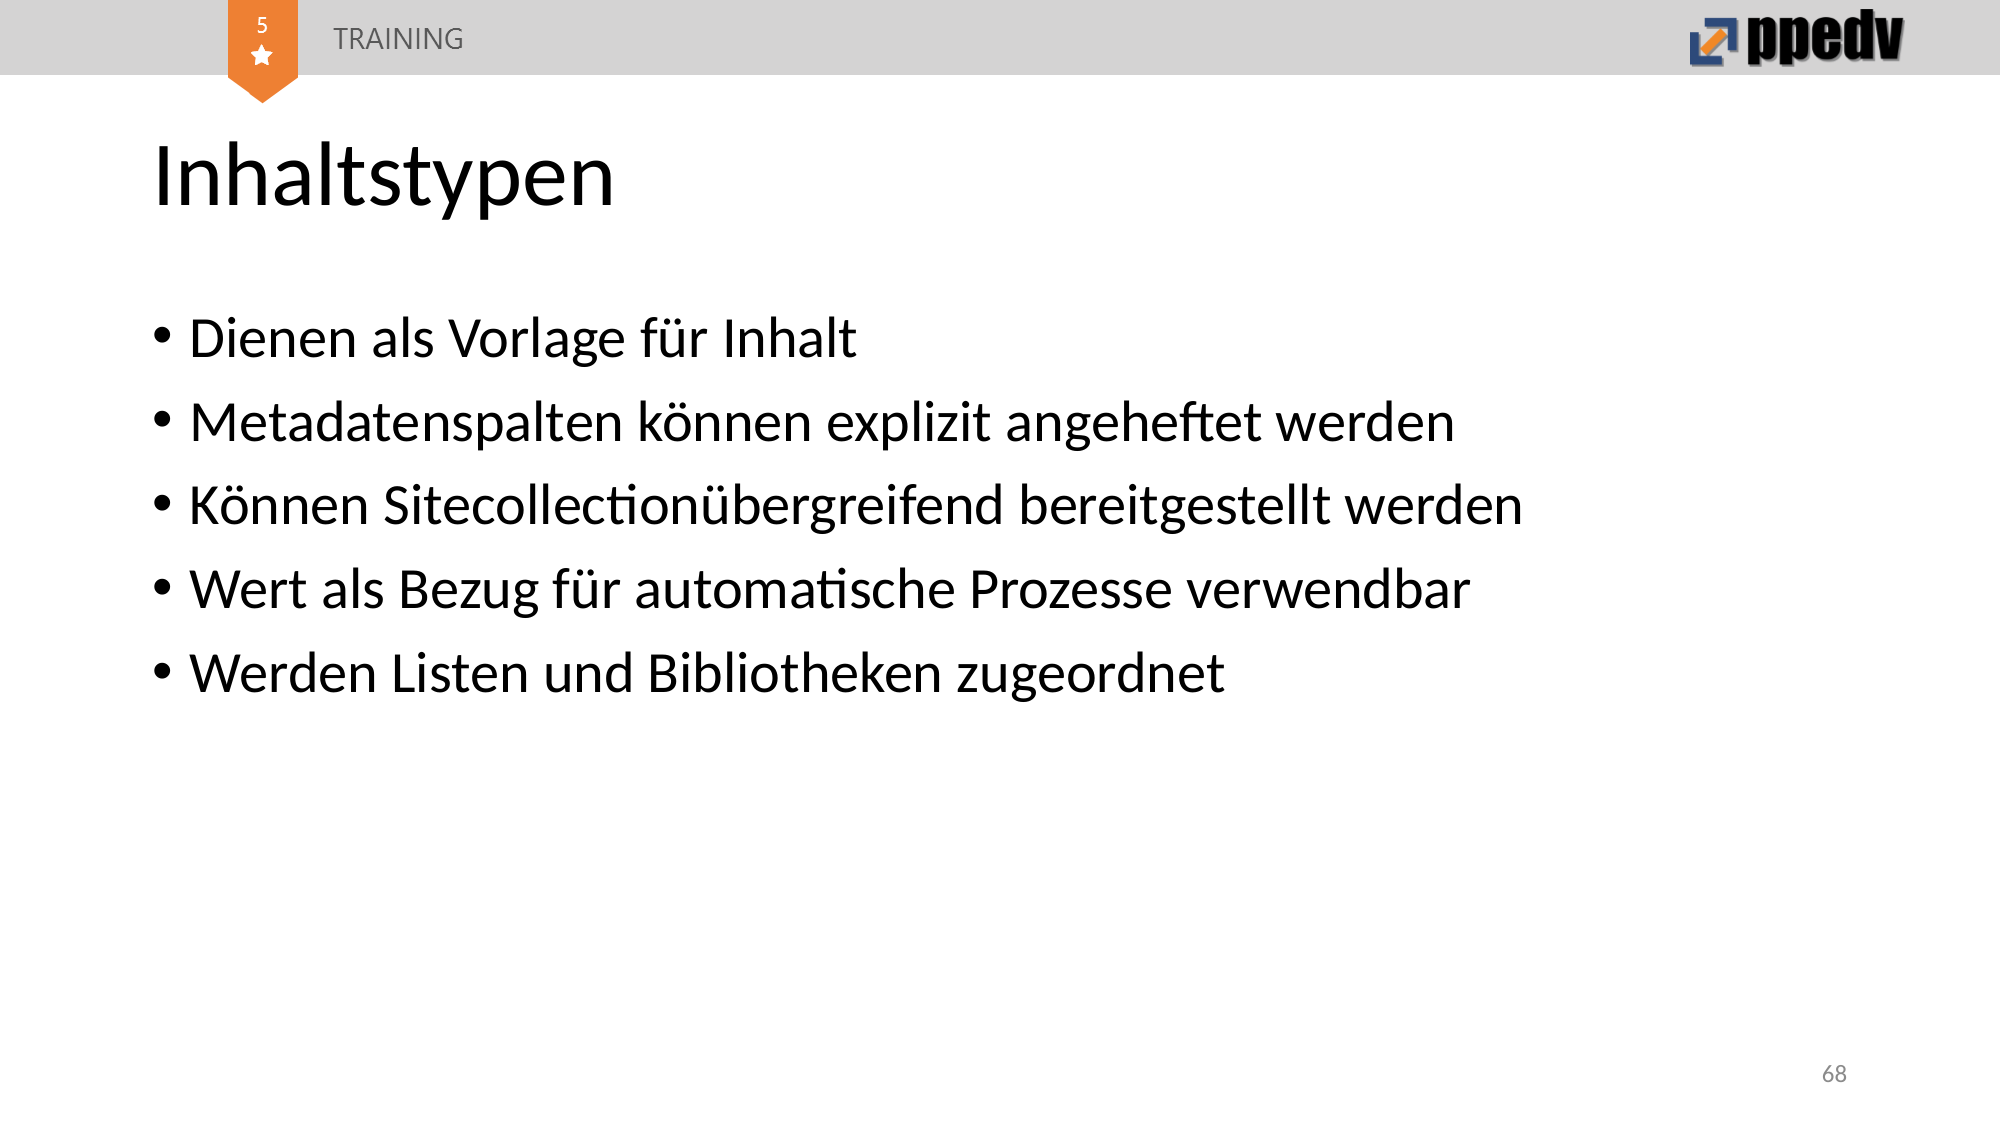

# Inhaltstypen
Dienen als Vorlage für Inhalt
Metadatenspalten können explizit angeheftet werden
Können Sitecollectionübergreifend bereitgestellt werden
Wert als Bezug für automatische Prozesse verwendbar
Werden Listen und Bibliotheken zugeordnet
68